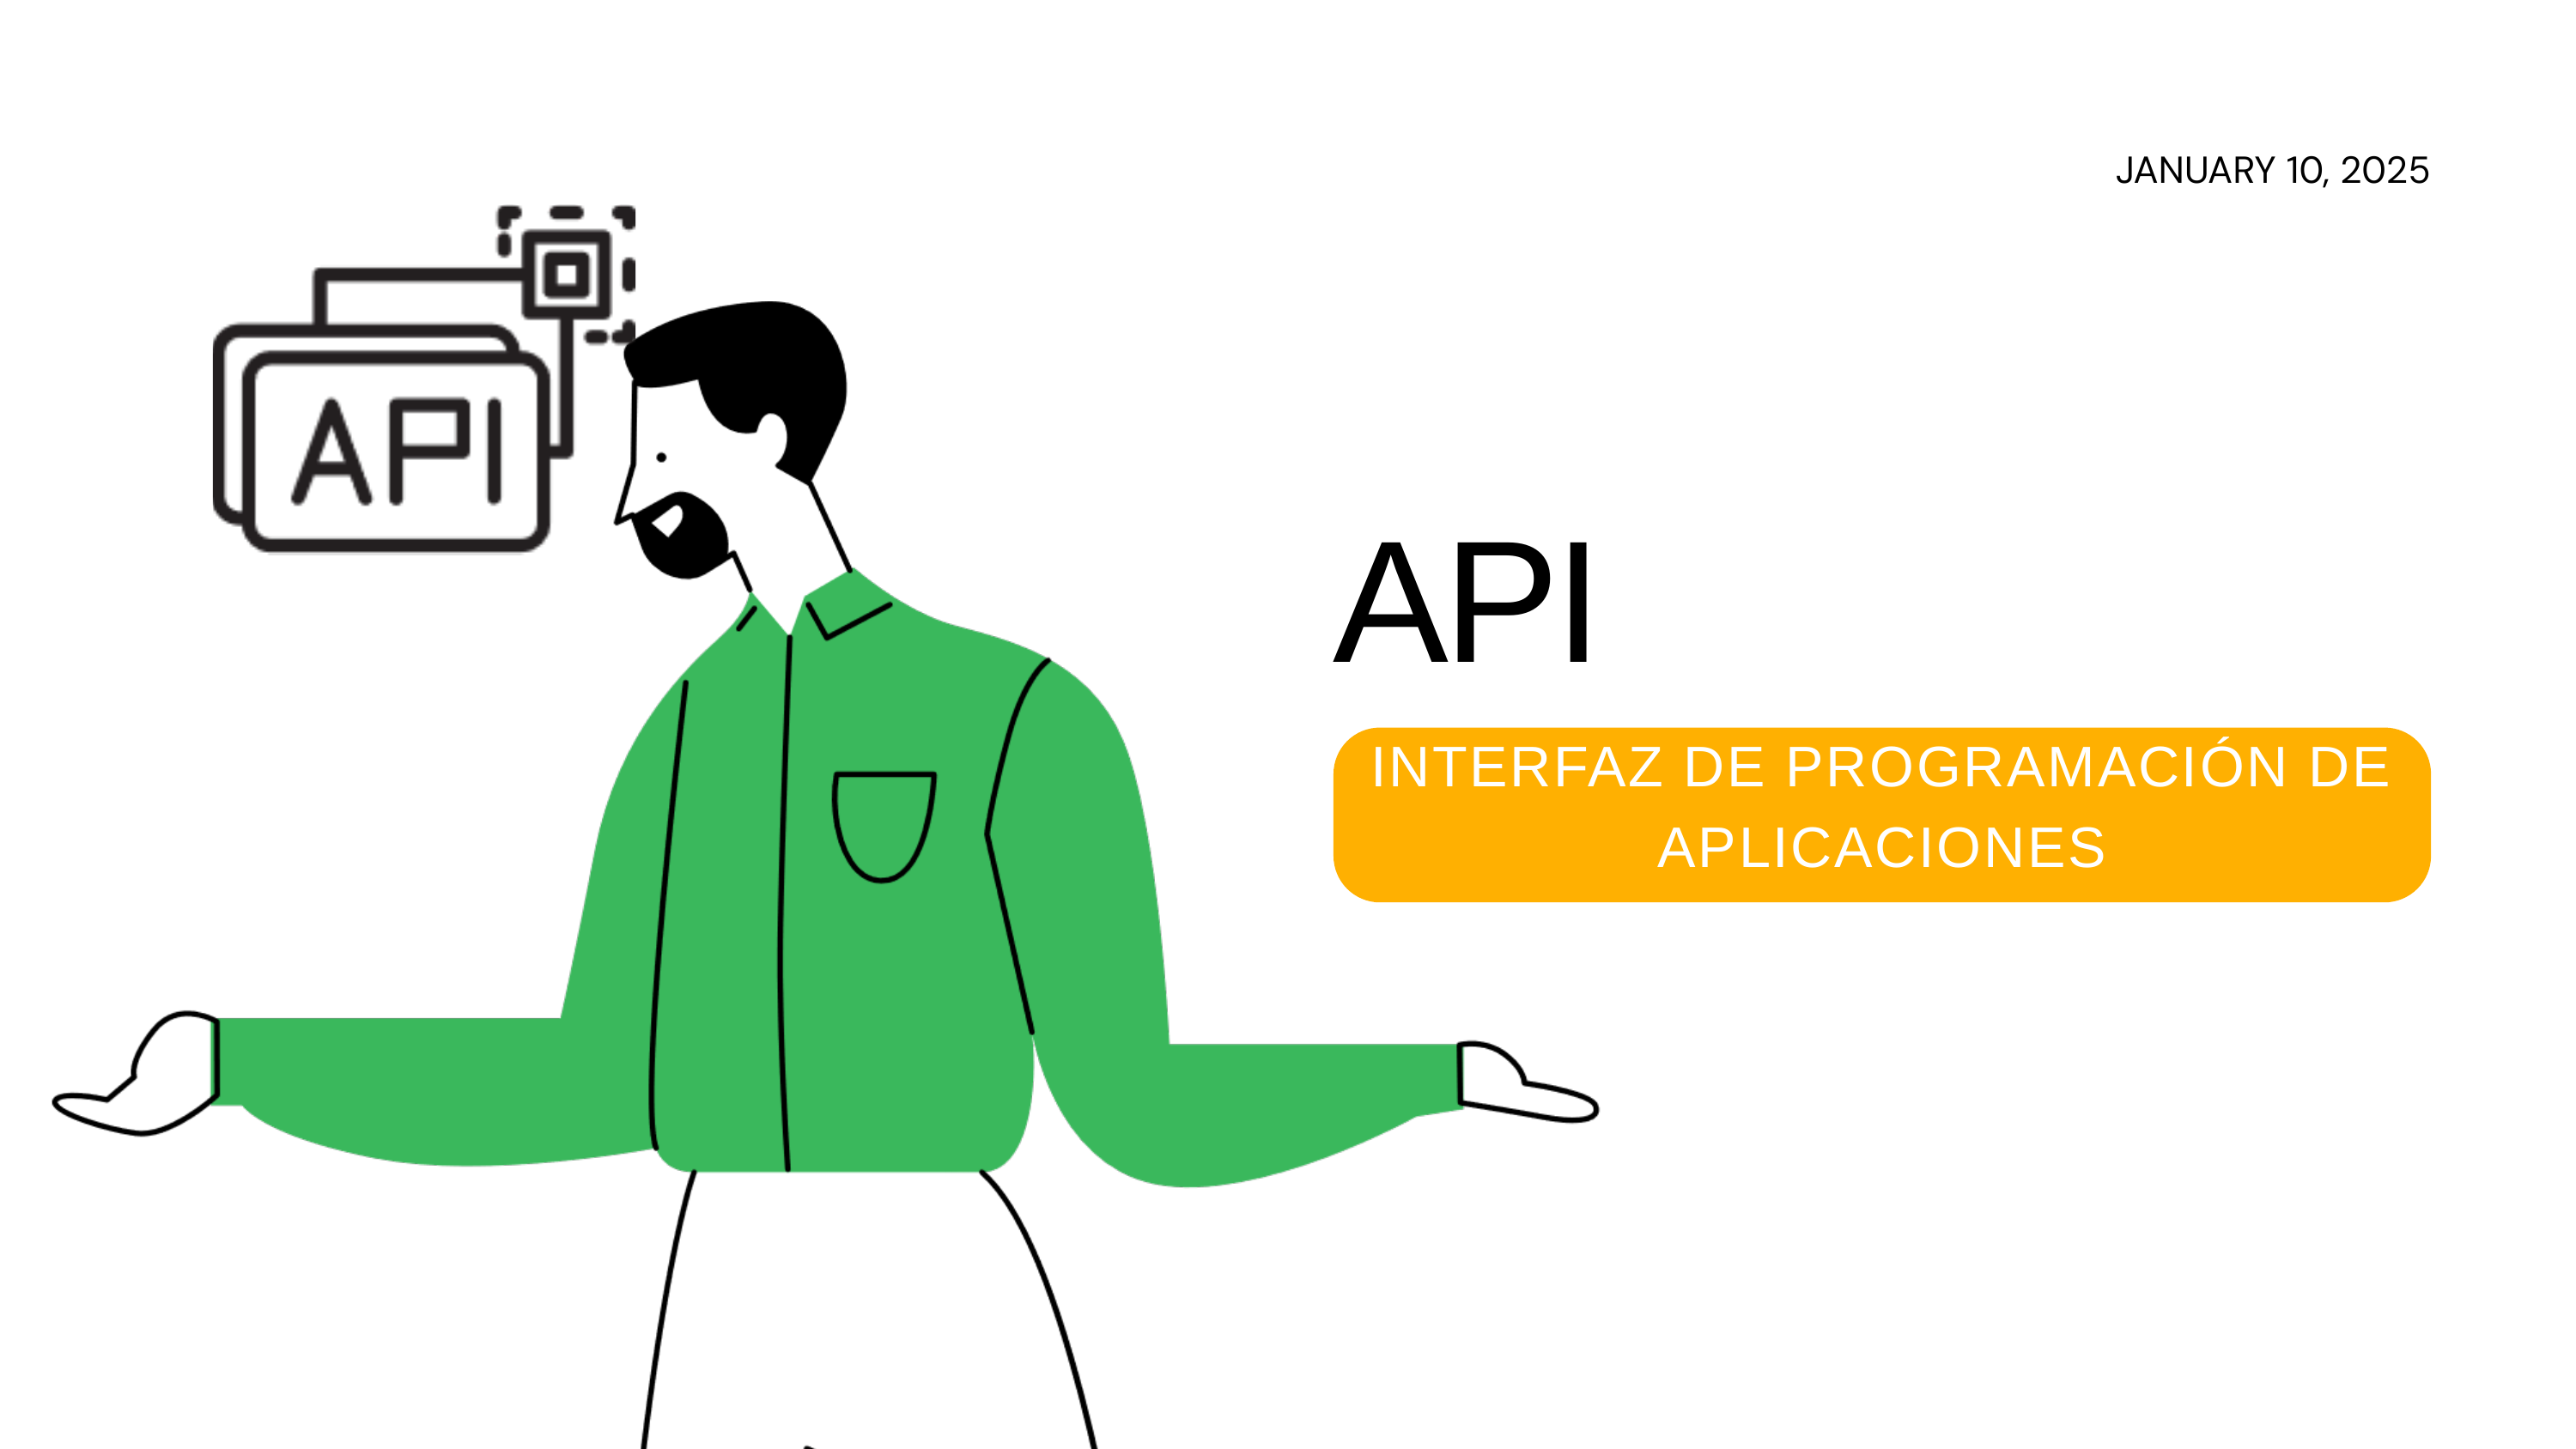

JANUARY 10, 2025

API

INTERFAZ DE PROGRAMACIÓN DE APLICACIONES